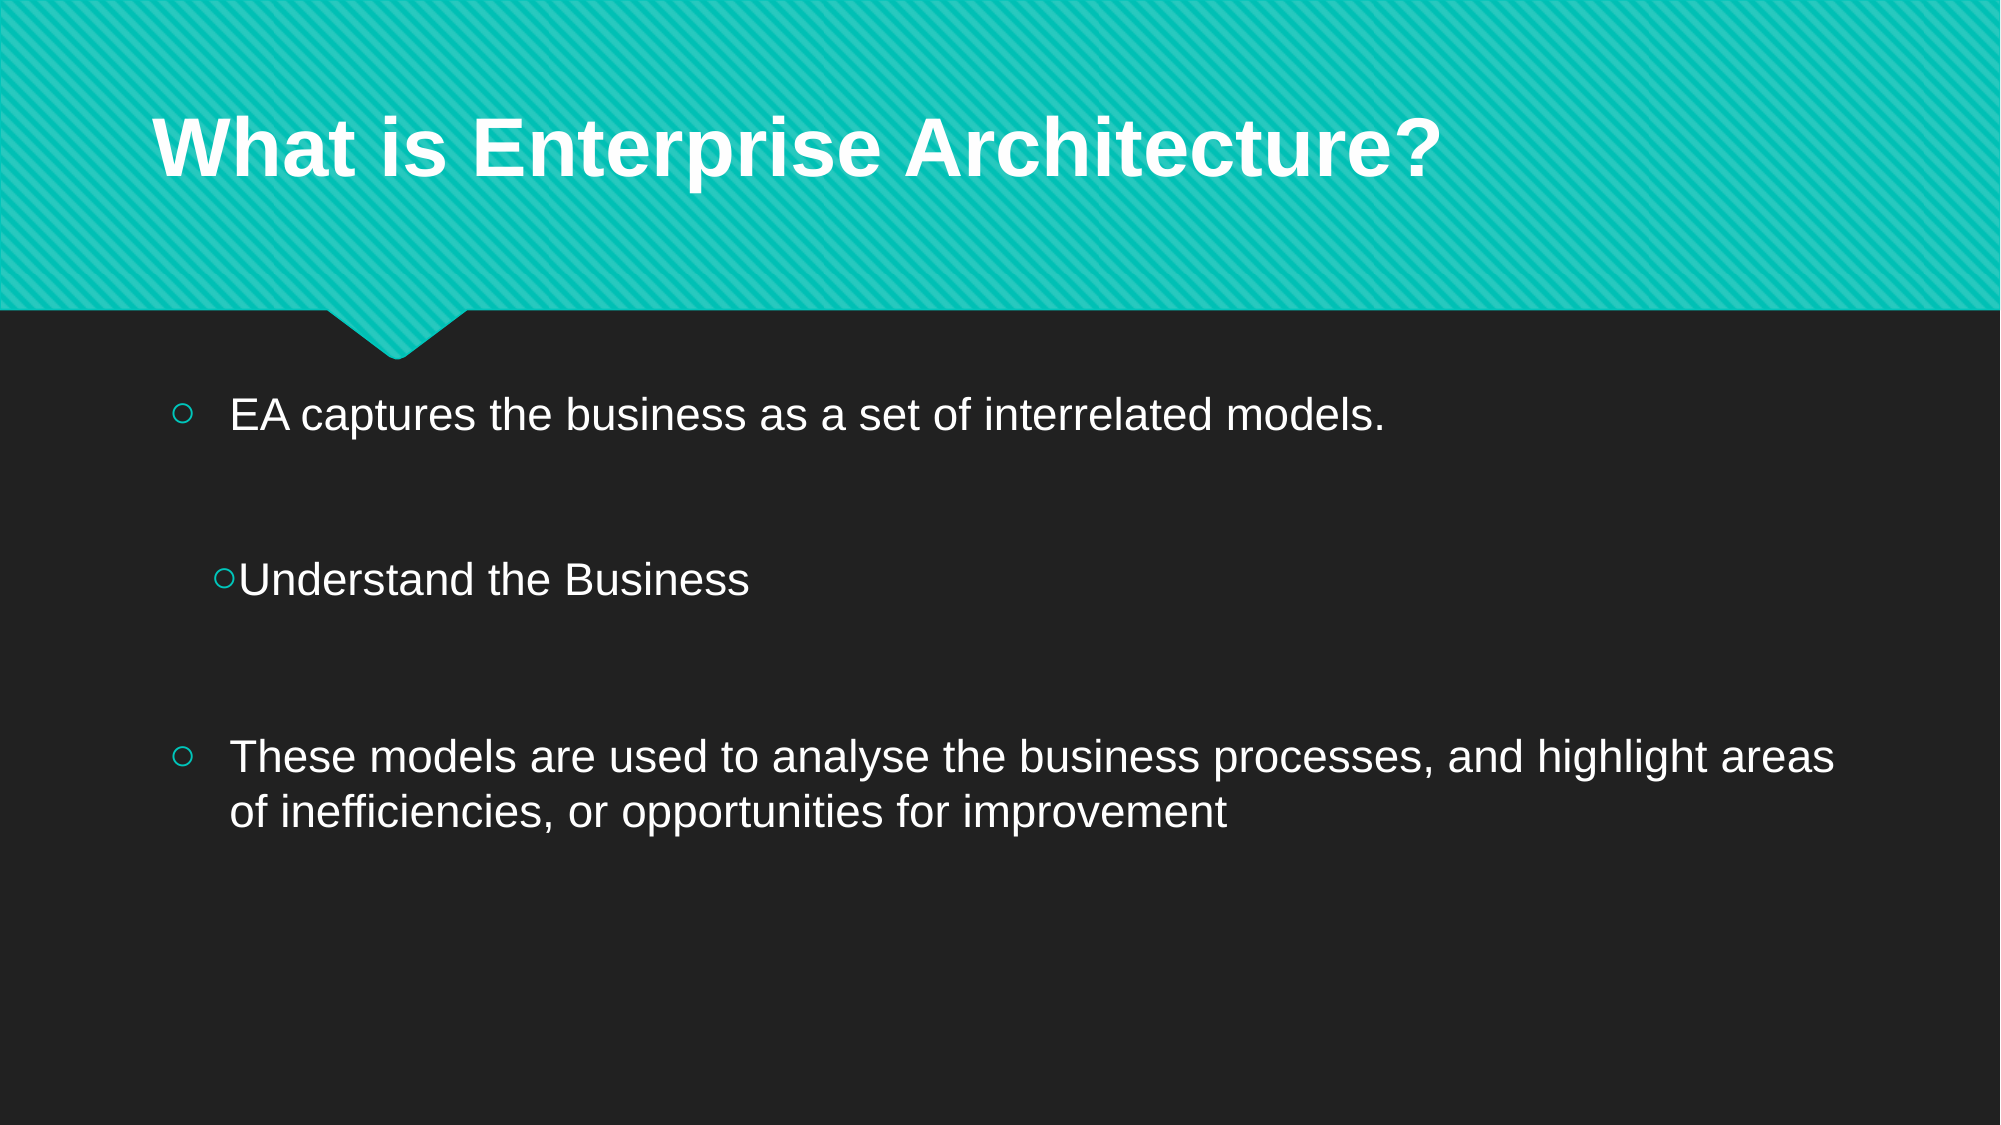

# What is Enterprise Architecture?
EA captures the business as a set of interrelated models.

Understand the Business

These models are used to analyse the business processes, and highlight areas of inefficiencies, or opportunities for improvement